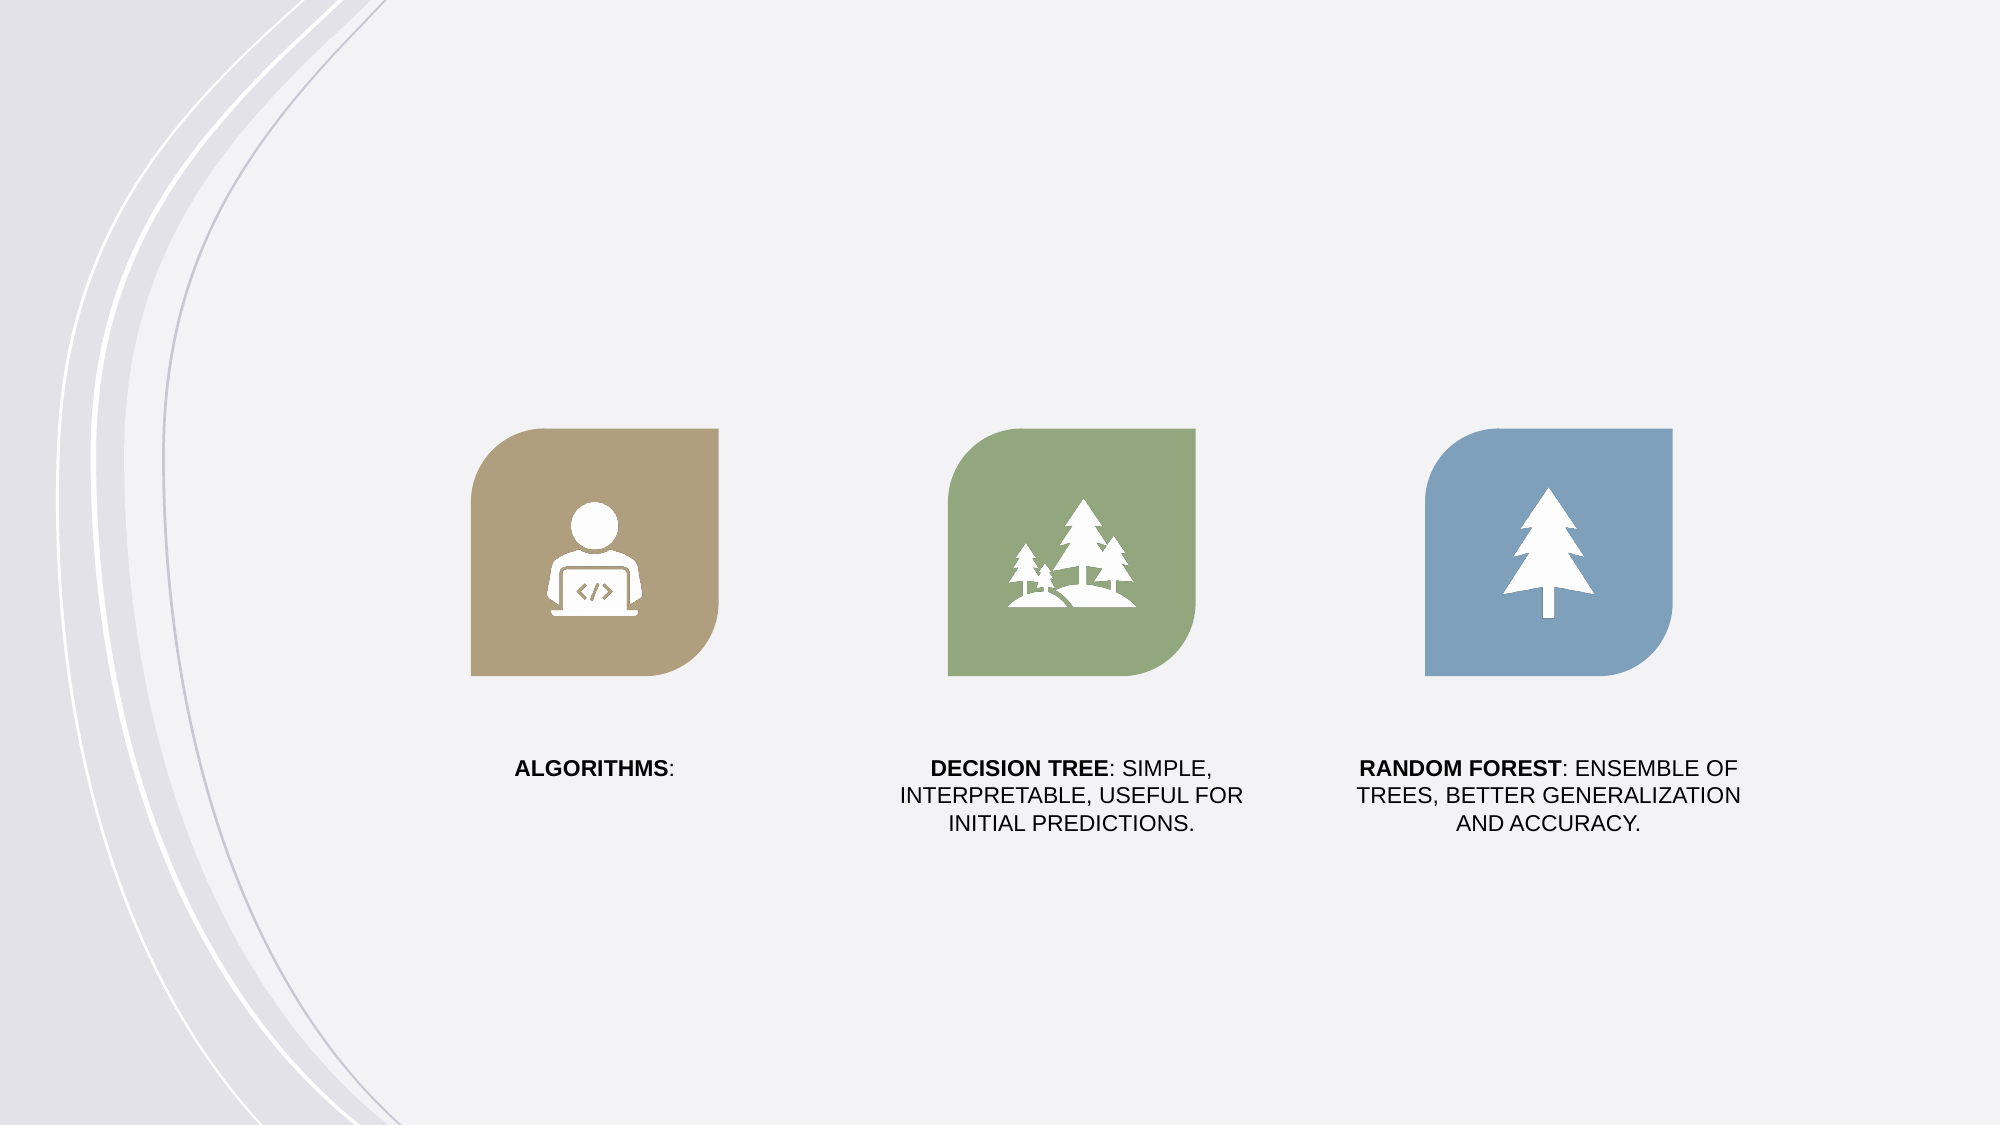

#
Algorithms:
Decision Tree: Simple, interpretable, useful for initial predictions.
Random Forest: Ensemble of trees, better generalization and accuracy.